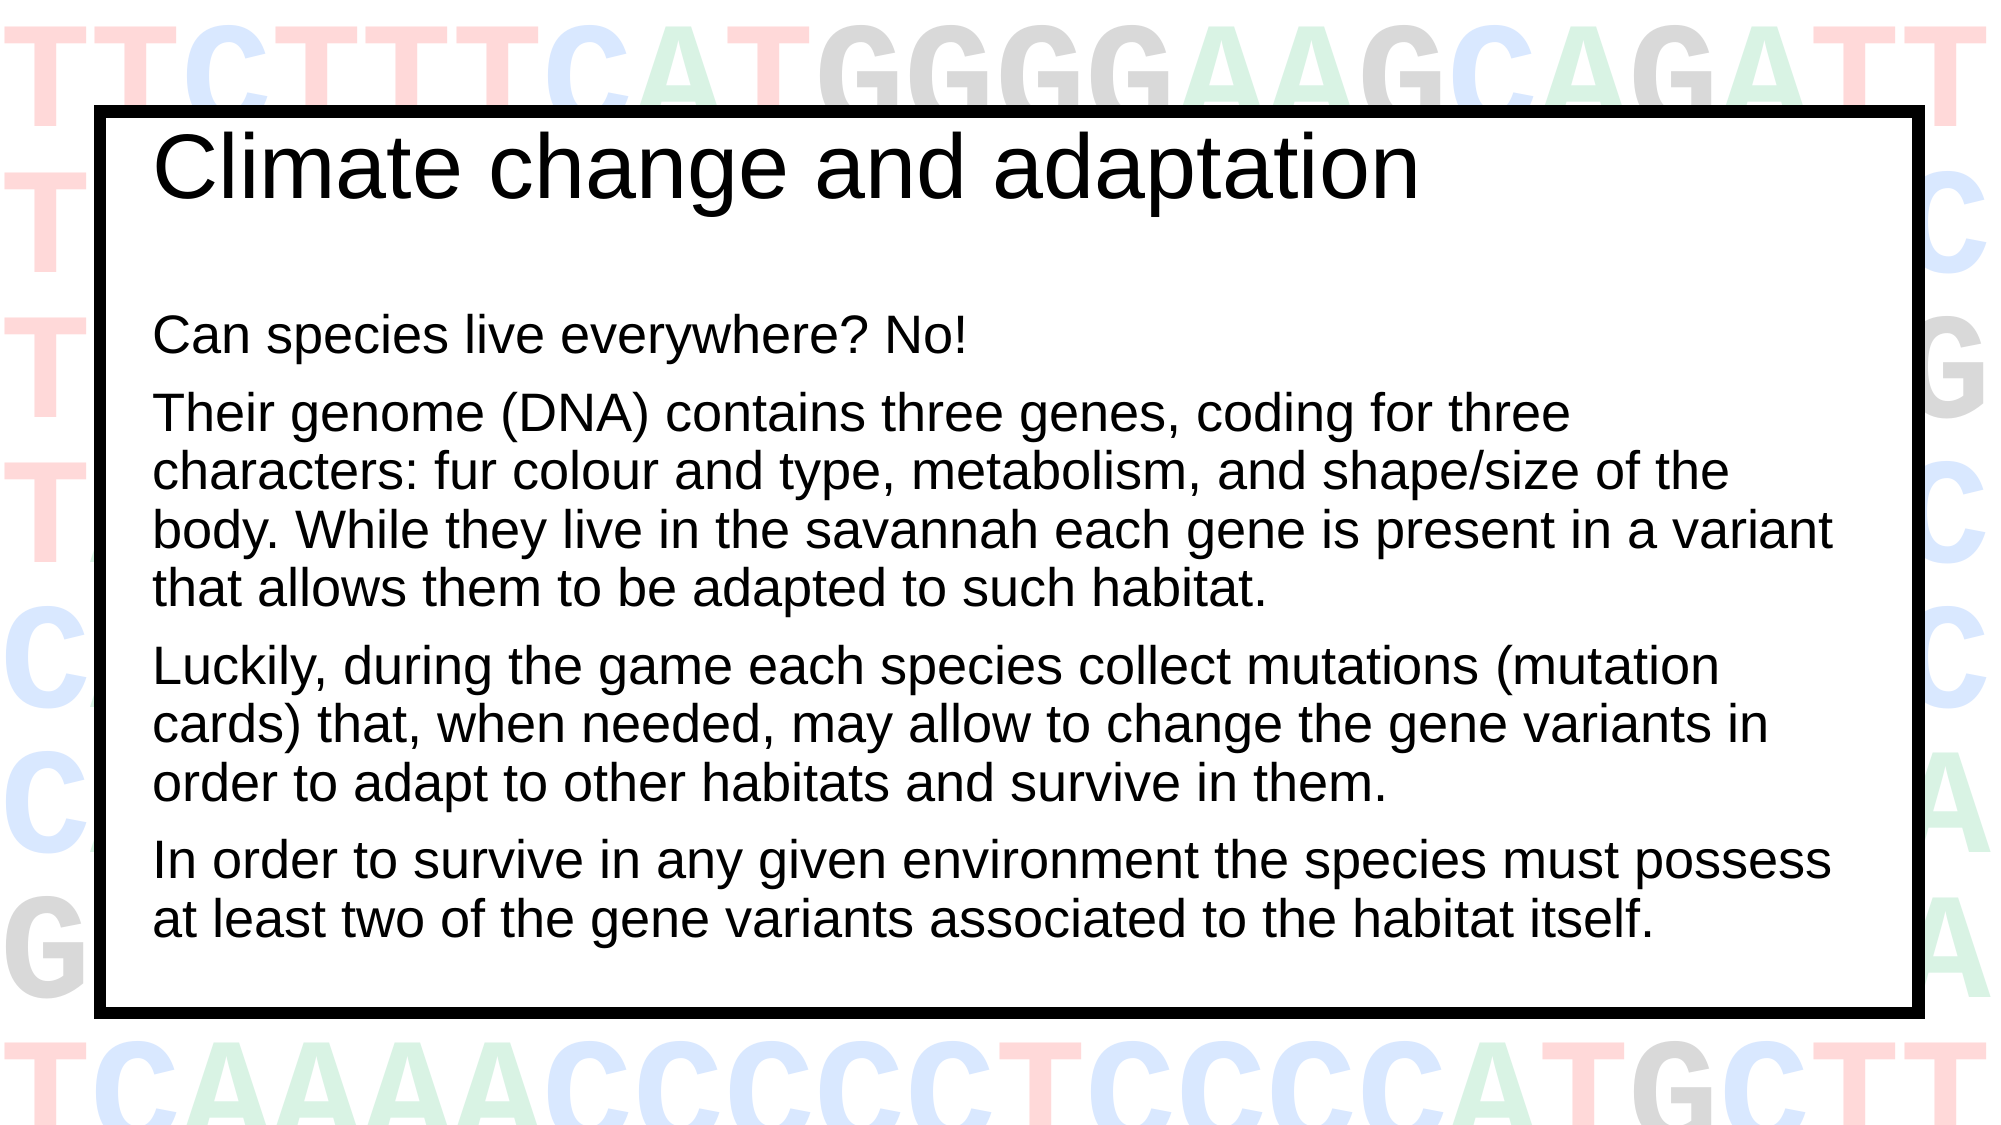

TTCTTTCATGGGGAAGCAGATTTGGGTACCACCCAAGTATTGACTCACCCATCAACAACCGCTATGTATTTCGTACATTACTGCCAGCCACCATGAATATTGTACGGTACCATAAATACTTGACCACCTGTAGTACATAAAAACCCAATCCACATCAAAACCCCCTCCCCATGCTT3BTM ML19

# Climate change and adaptation

Can species live everywhere? No!
Their genome (DNA) contains three genes, coding for three characters: fur colour and type, metabolism, and shape/size of the body. While they live in the savannah each gene is present in a variant that allows them to be adapted to such habitat.
Luckily, during the game each species collect mutations (mutation cards) that, when needed, may allow to change the gene variants in order to adapt to other habitats and survive in them.
In order to survive in any given environment the species must possess at least two of the gene variants associated to the habitat itself.